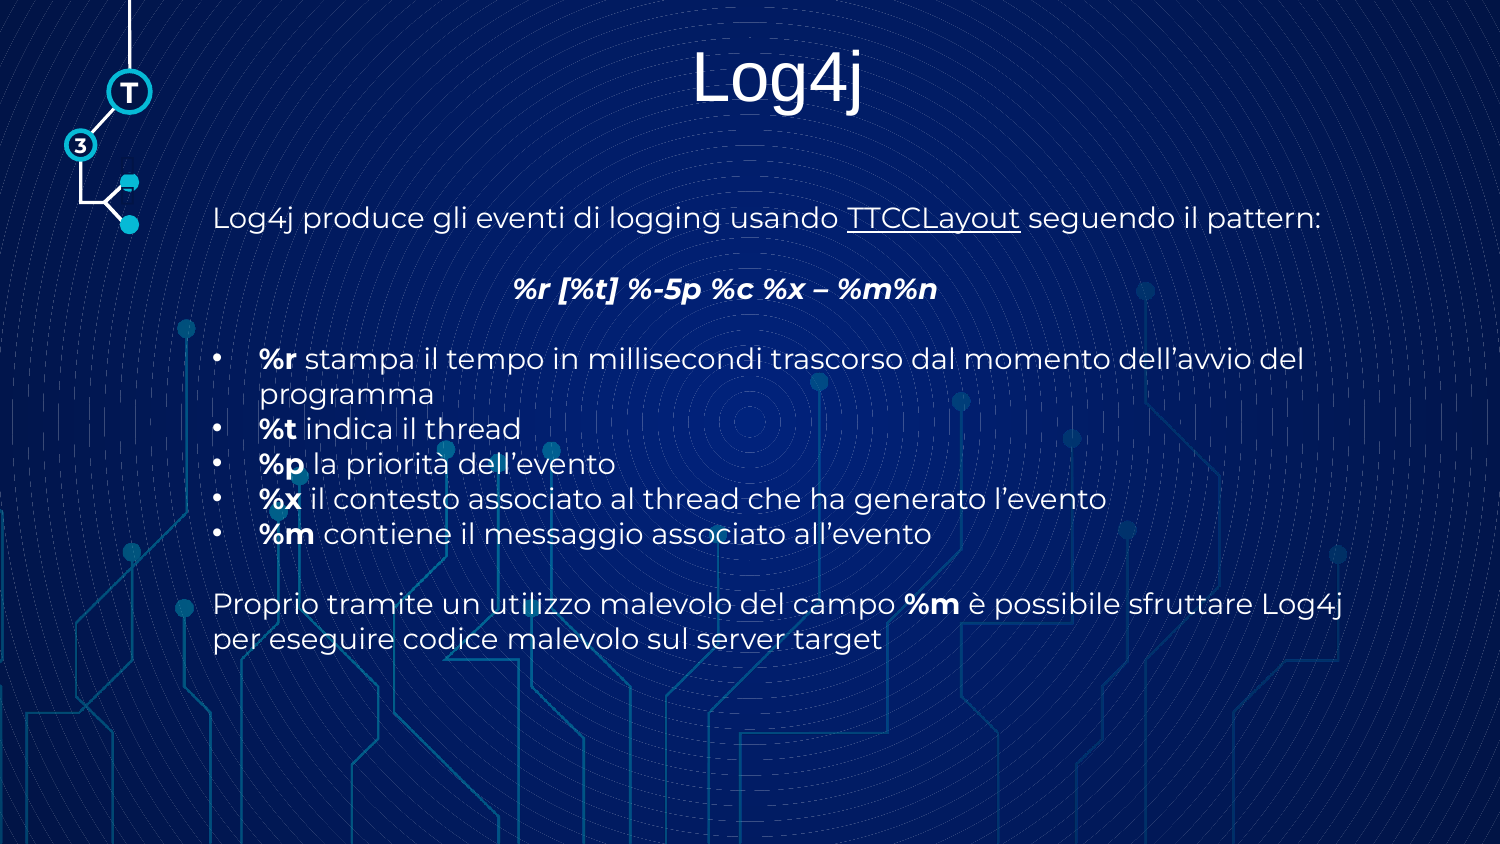

# Log4j
T
3
🠺

Log4j produce gli eventi di logging usando TTCCLayout seguendo il pattern:
 
		%r [%t] %-5p %c %x – %m%n

%r stampa il tempo in millisecondi trascorso dal momento dell’avvio del programma
%t indica il thread
%p la priorità dell’evento
%x il contesto associato al thread che ha generato l’evento
%m contiene il messaggio associato all’evento

Proprio tramite un utilizzo malevolo del campo %m è possibile sfruttare Log4j per eseguire codice malevolo sul server target
🠺